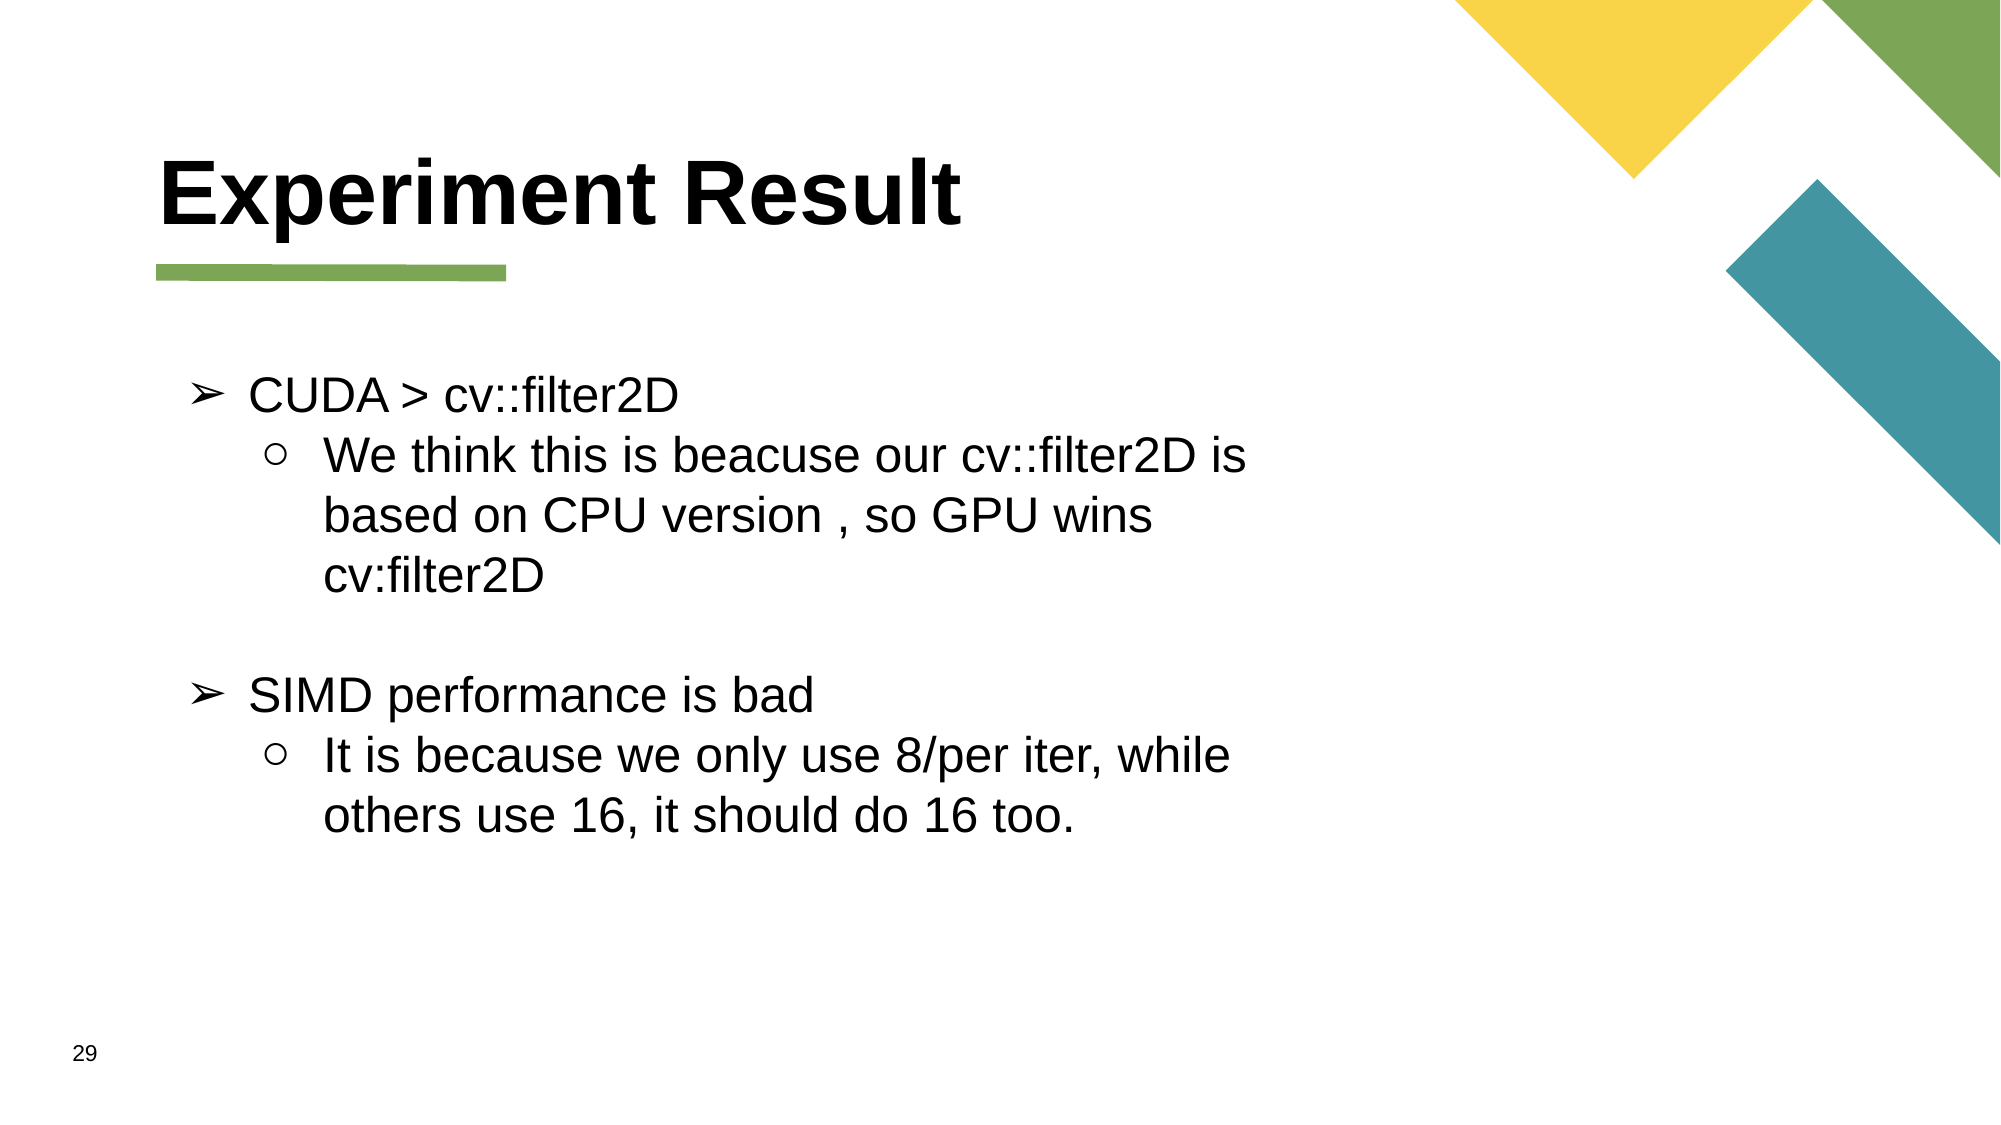

# Experiment Result
CUDA > cv::filter2D
We think this is beacuse our cv::filter2D is based on CPU version , so GPU wins cv:filter2D

SIMD performance is bad
It is because we only use 8/per iter, while others use 16, it should do 16 too.

29